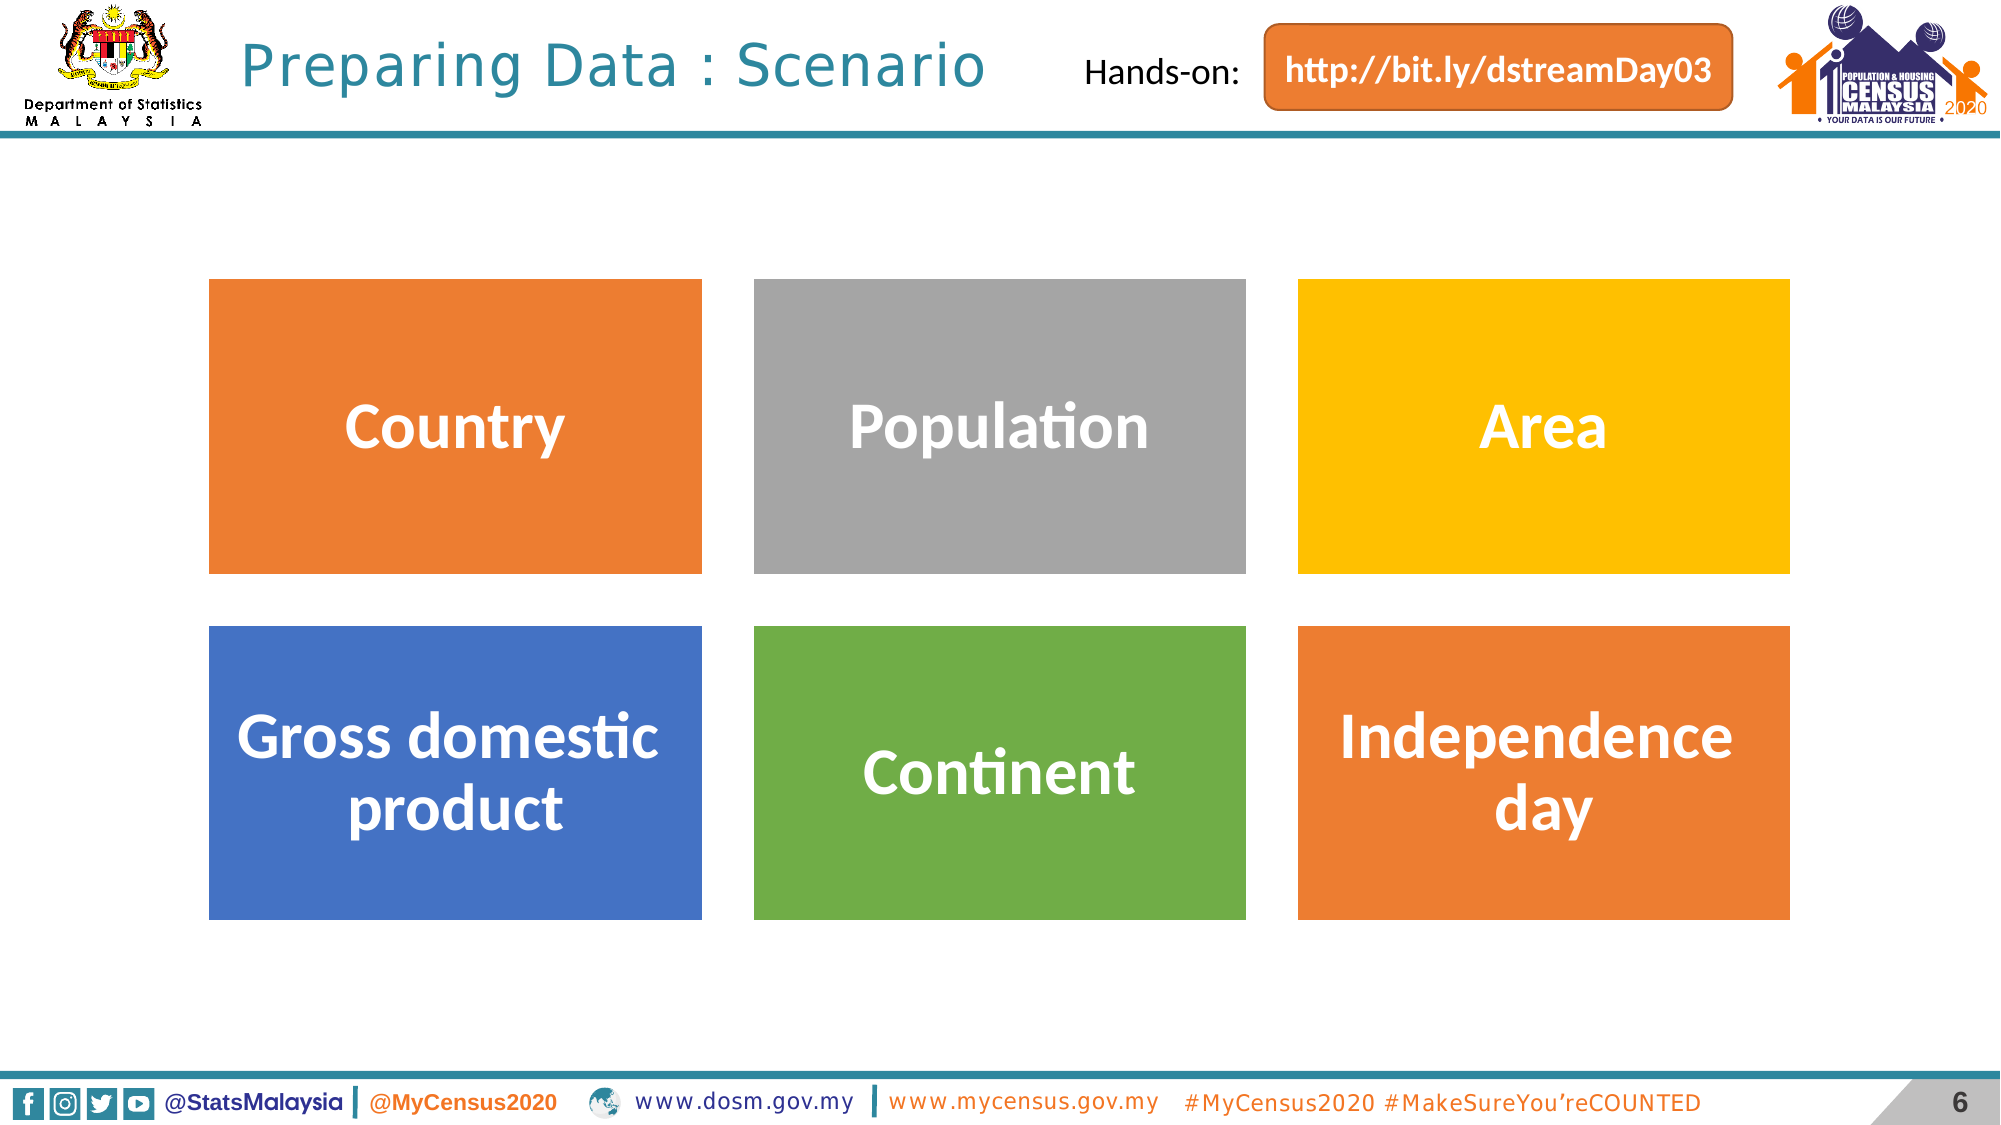

# Preparing Data : Scenario
http://bit.ly/dstreamDay03
Hands-on:
Country
Population
Area
Gross domestic product
Continent
Independence 
day